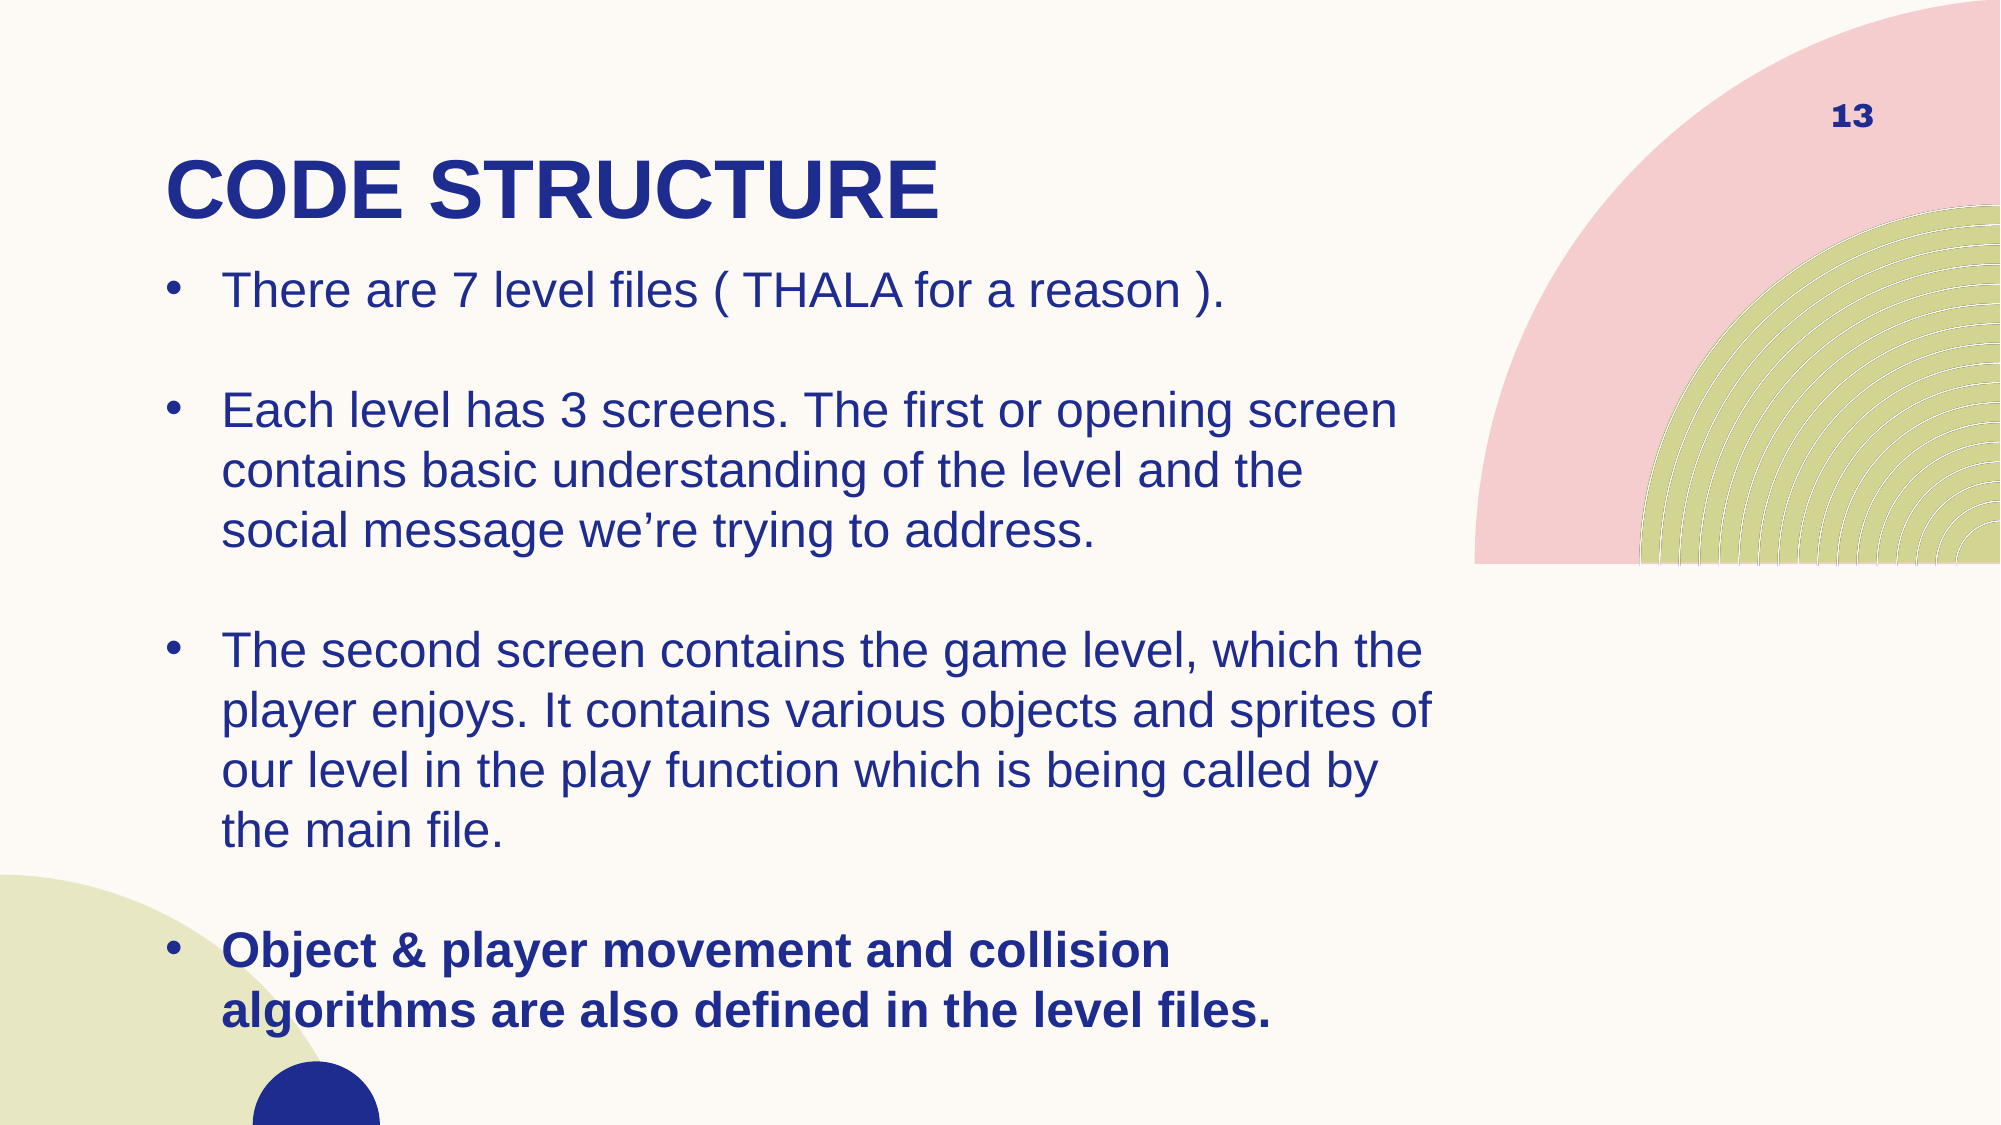

# CODE STRUCTURE
13
There are 7 level files ( THALA for a reason ).

Each level has 3 screens. The first or opening screen contains basic understanding of the level and the social message we’re trying to address.

The second screen contains the game level, which the player enjoys. It contains various objects and sprites of our level in the play function which is being called by the main file.

Object & player movement and collision algorithms are also defined in the level files.